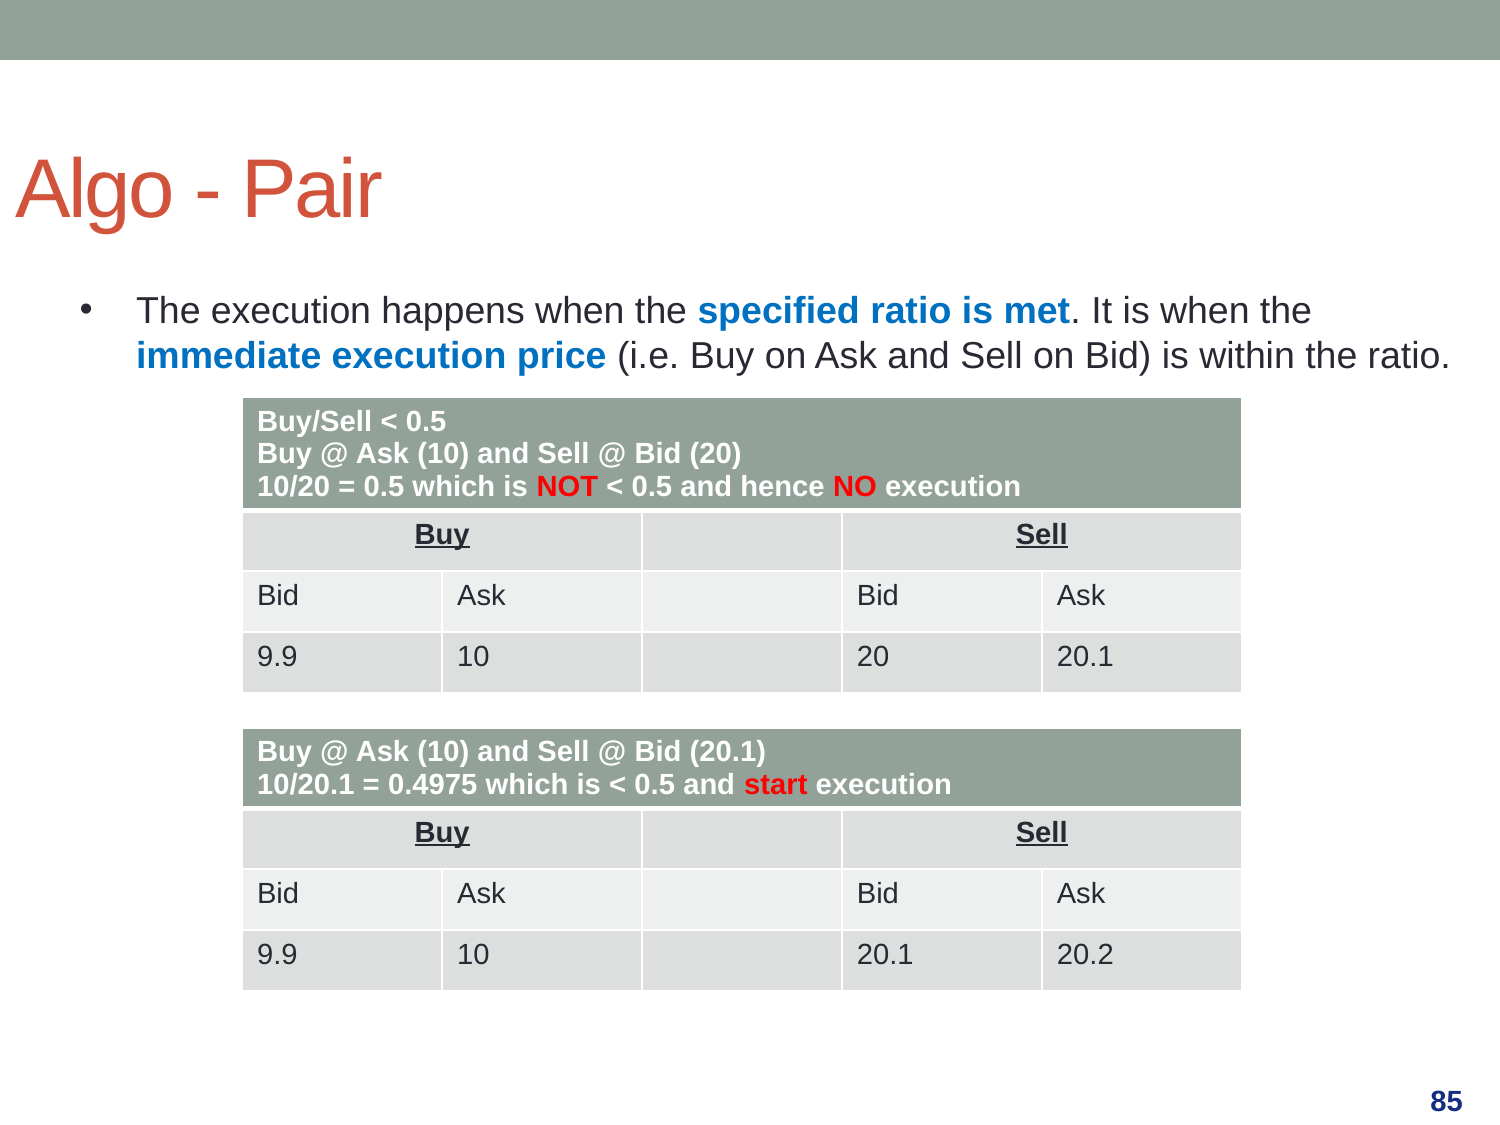

Algo - Pair
The execution happens when the specified ratio is met. It is when the immediate execution price (i.e. Buy on Ask and Sell on Bid) is within the ratio.

| Buy/Sell < 0.5 Buy @ Ask (10) and Sell @ Bid (20) 10/20 = 0.5 which is NOT < 0.5 and hence NO execution |  |  |  |  |
| --- | --- | --- | --- | --- |
| Buy |  |  | Sell |  |
| Bid | Ask |  | Bid | Ask |
| 9.9 | 10 |  | 20 | 20.1 |
| Buy @ Ask (10) and Sell @ Bid (20.1) 10/20.1 = 0.4975 which is < 0.5 and start execution |  |  |  |  |
| --- | --- | --- | --- | --- |
| Buy |  |  | Sell |  |
| Bid | Ask |  | Bid | Ask |
| 9.9 | 10 |  | 20.1 | 20.2 |
85